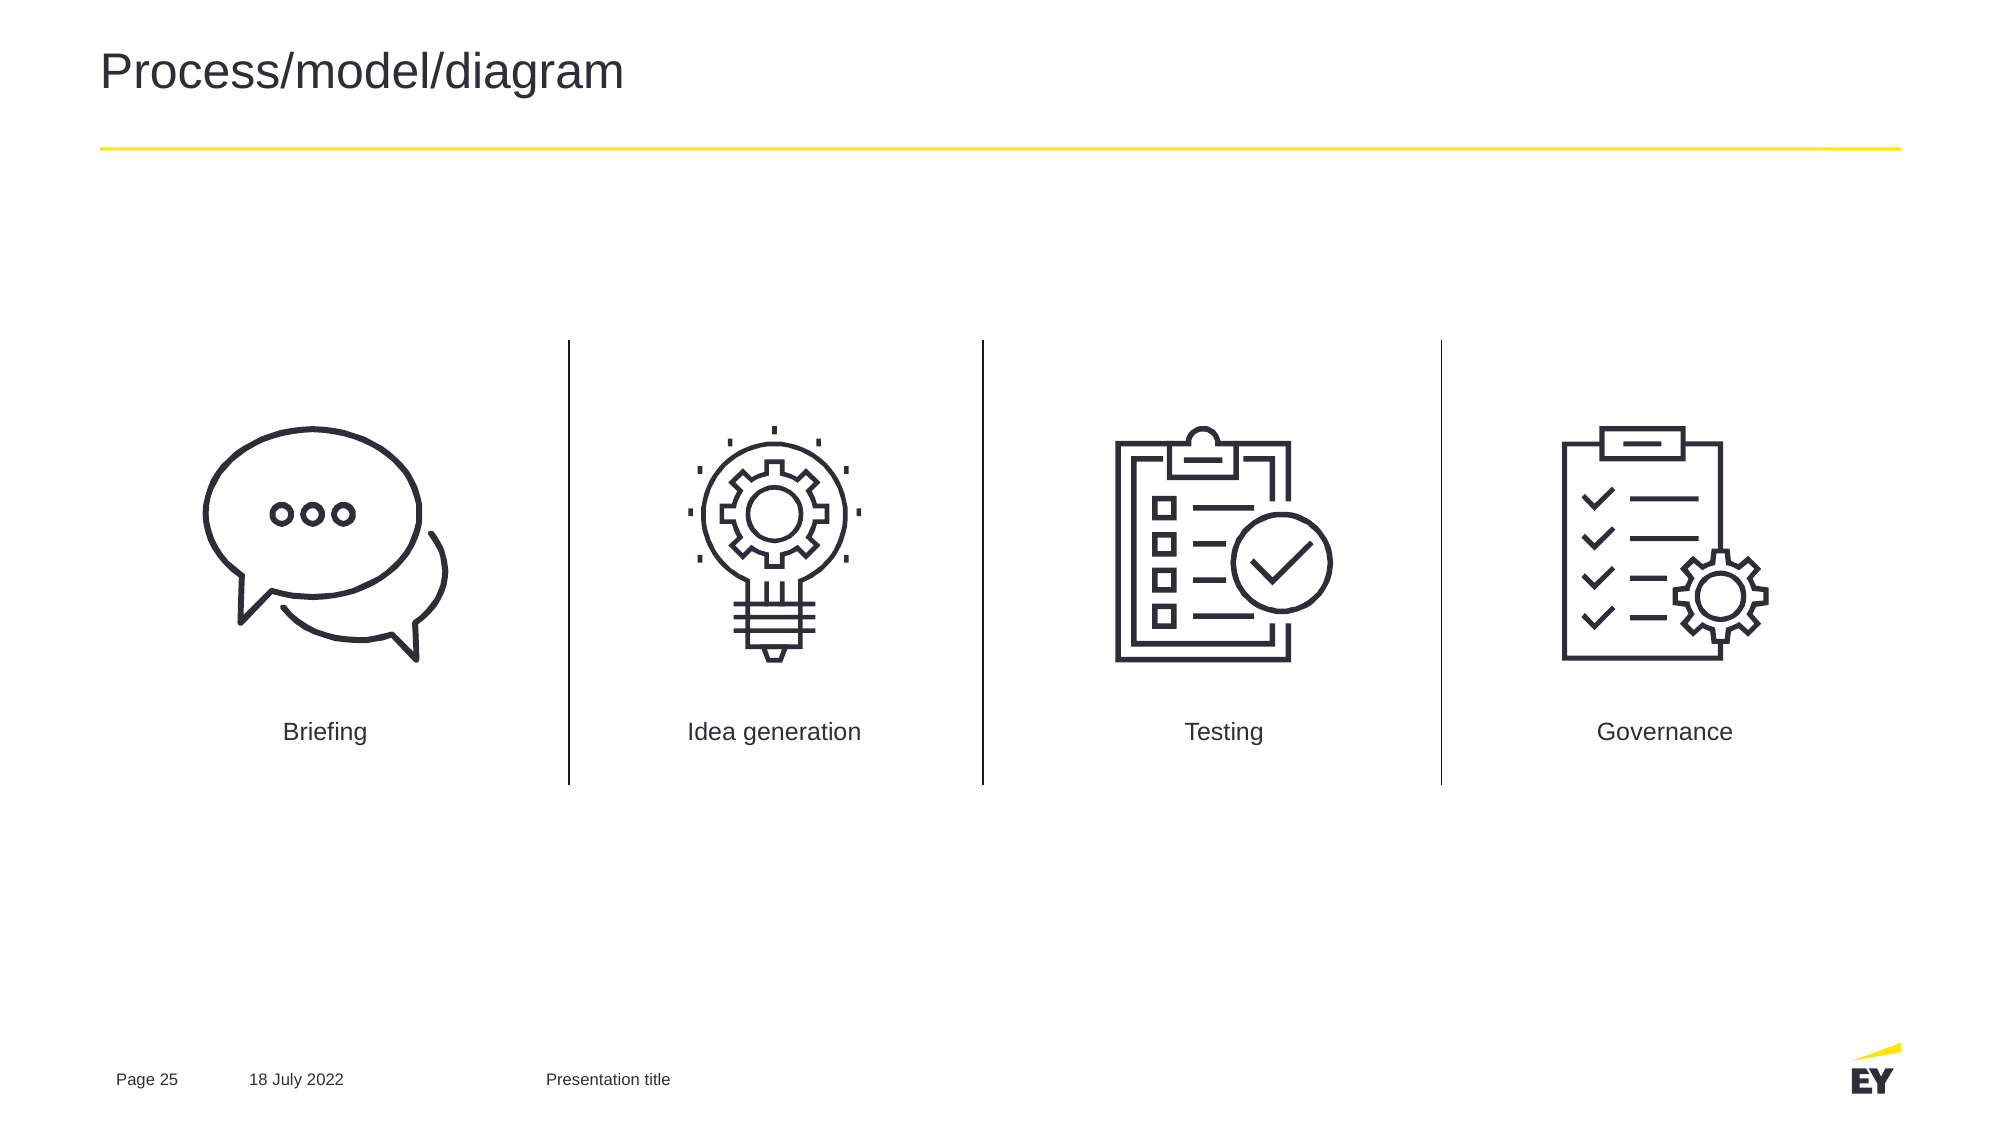

# Process/model/diagram

Briefing
Idea generation
Testing
Governance
Page 25
18 July 2022
Presentation title